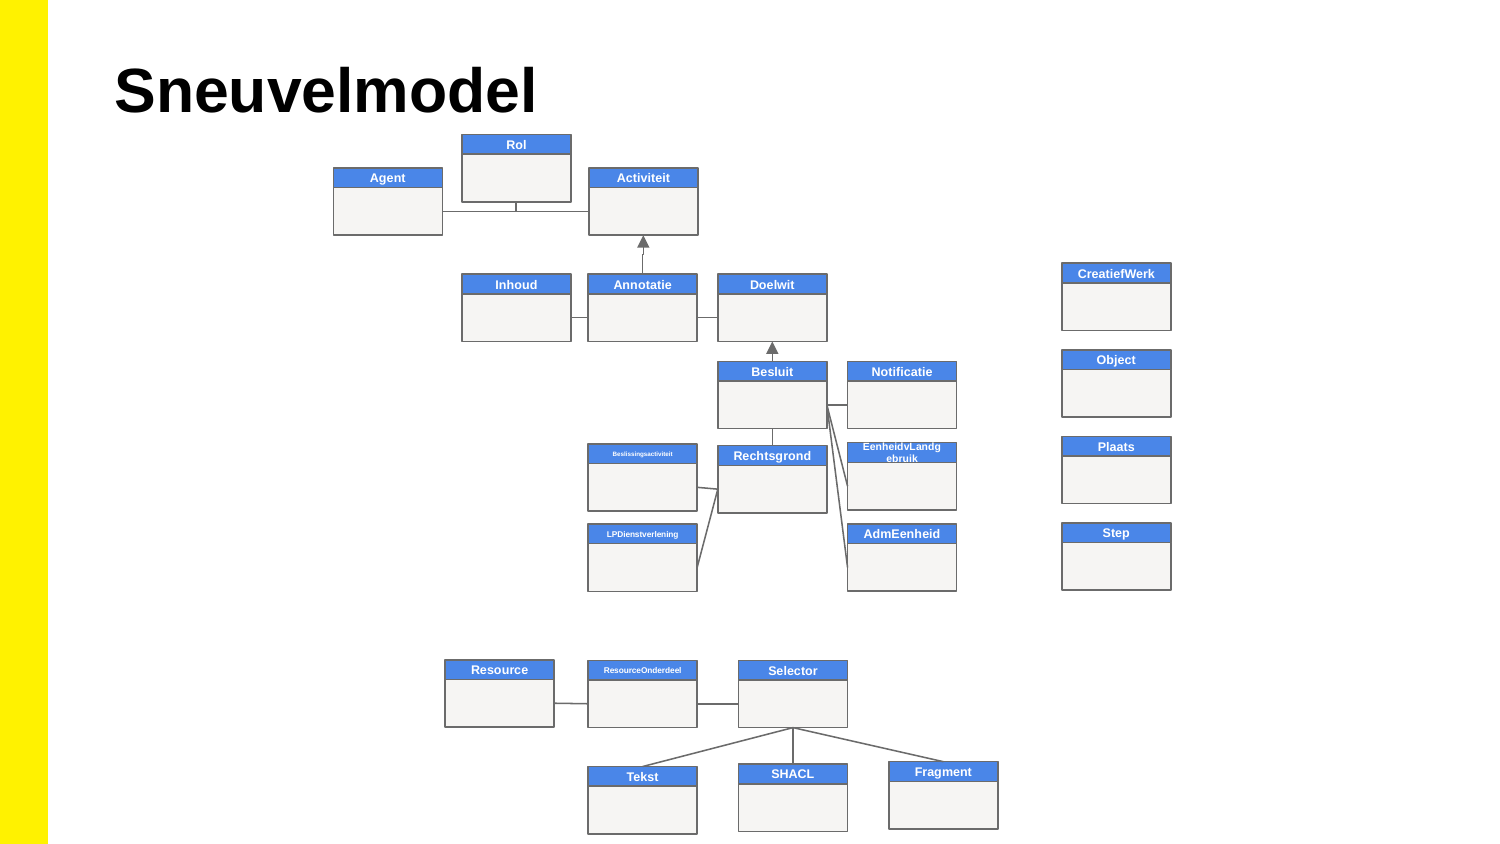

Sneuvelmodel
Rol

Agent

Activiteit

CreatiefWerk

Inhoud

Annotatie

Doelwit

Object

Besluit

Notificatie

Plaats

EenheidvLandgebruik

Beslissingsactiviteit

Rechtsgrond

Step

AdmEenheid

LPDienstverlening

Resource

ResourceOnderdeel

Selector

Fragment

SHACL

Tekst